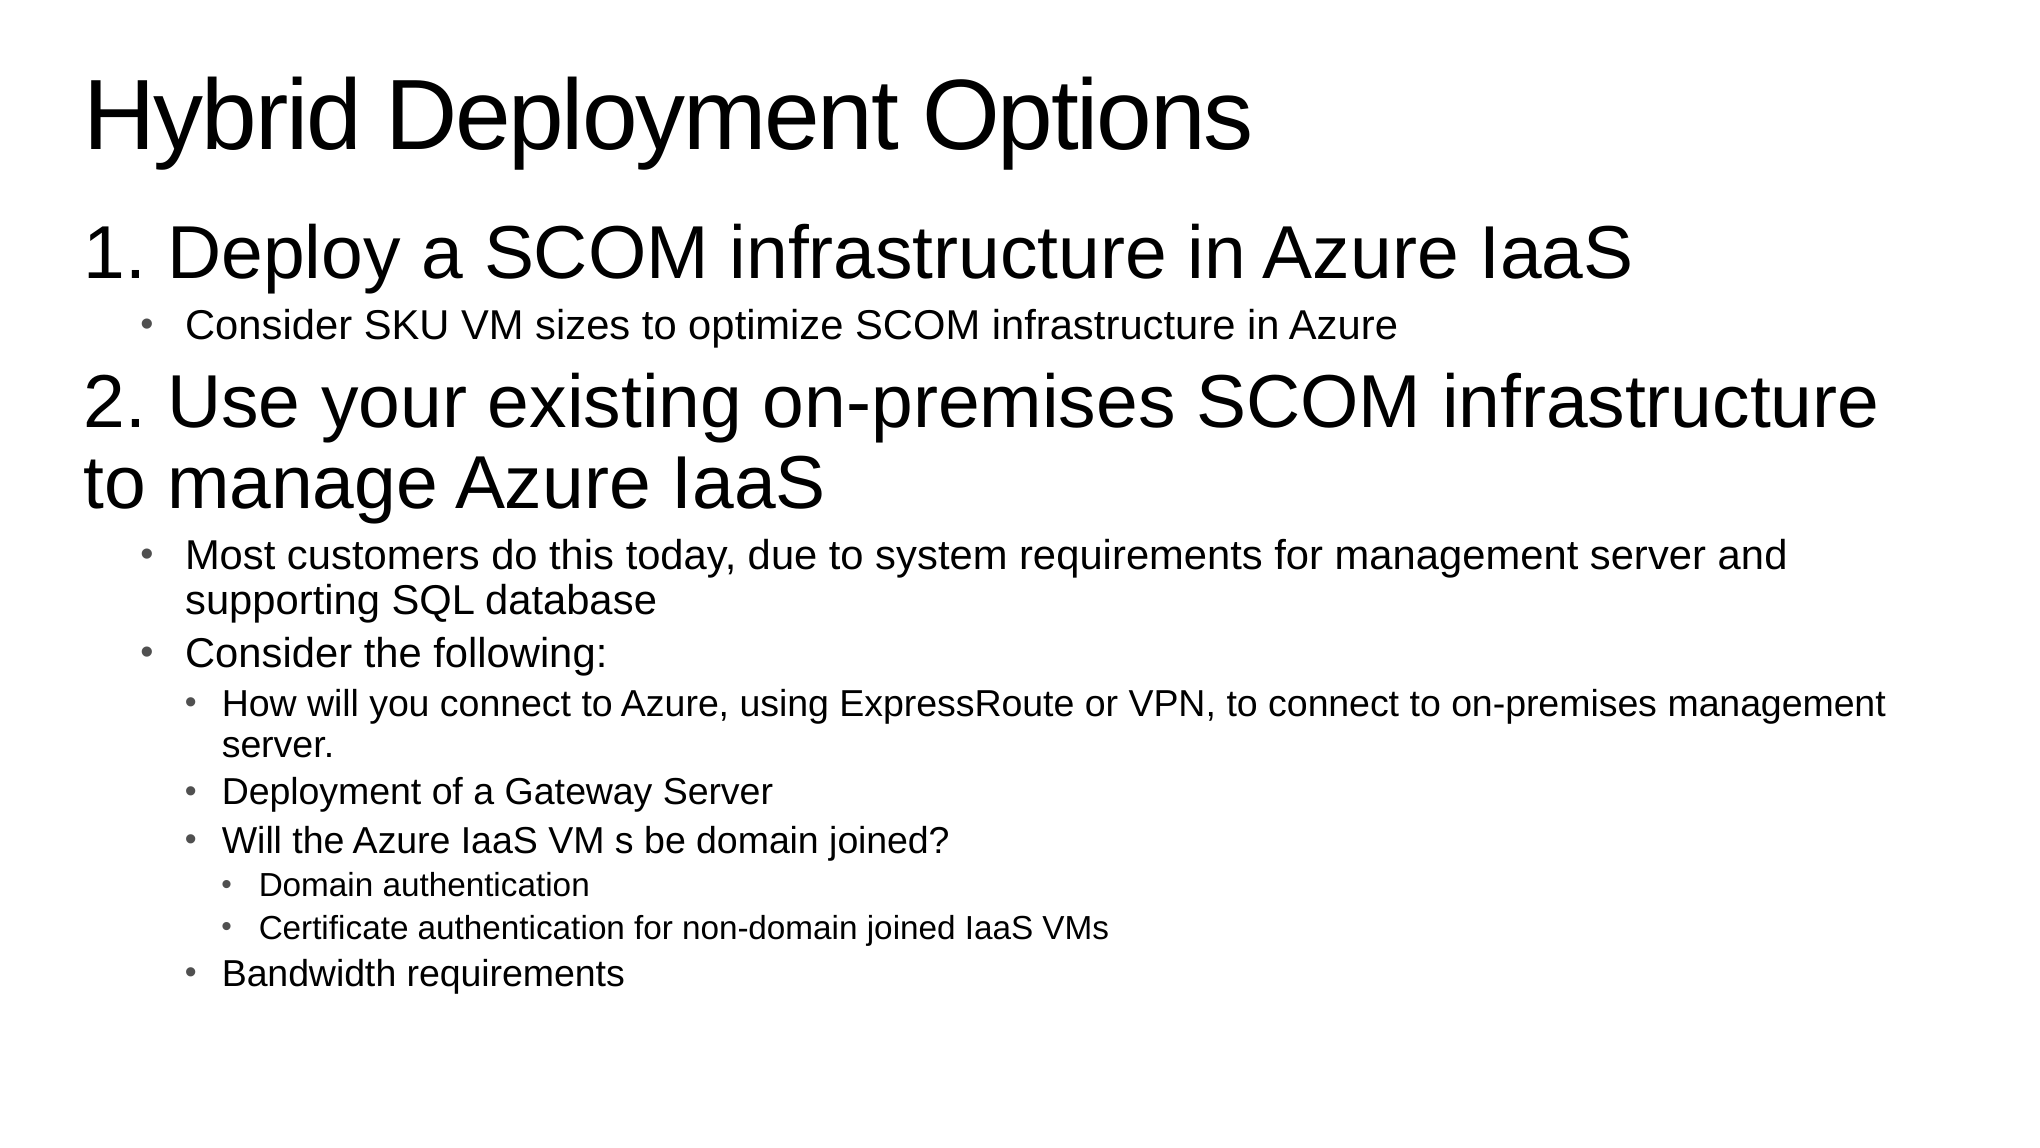

# Hybrid Deployment Options
1. Deploy a SCOM infrastructure in Azure IaaS
Consider SKU VM sizes to optimize SCOM infrastructure in Azure
2. Use your existing on-premises SCOM infrastructure to manage Azure IaaS
Most customers do this today, due to system requirements for management server and supporting SQL database
Consider the following:
How will you connect to Azure, using ExpressRoute or VPN, to connect to on-premises management server.
Deployment of a Gateway Server
Will the Azure IaaS VM s be domain joined?
Domain authentication
Certificate authentication for non-domain joined IaaS VMs
Bandwidth requirements